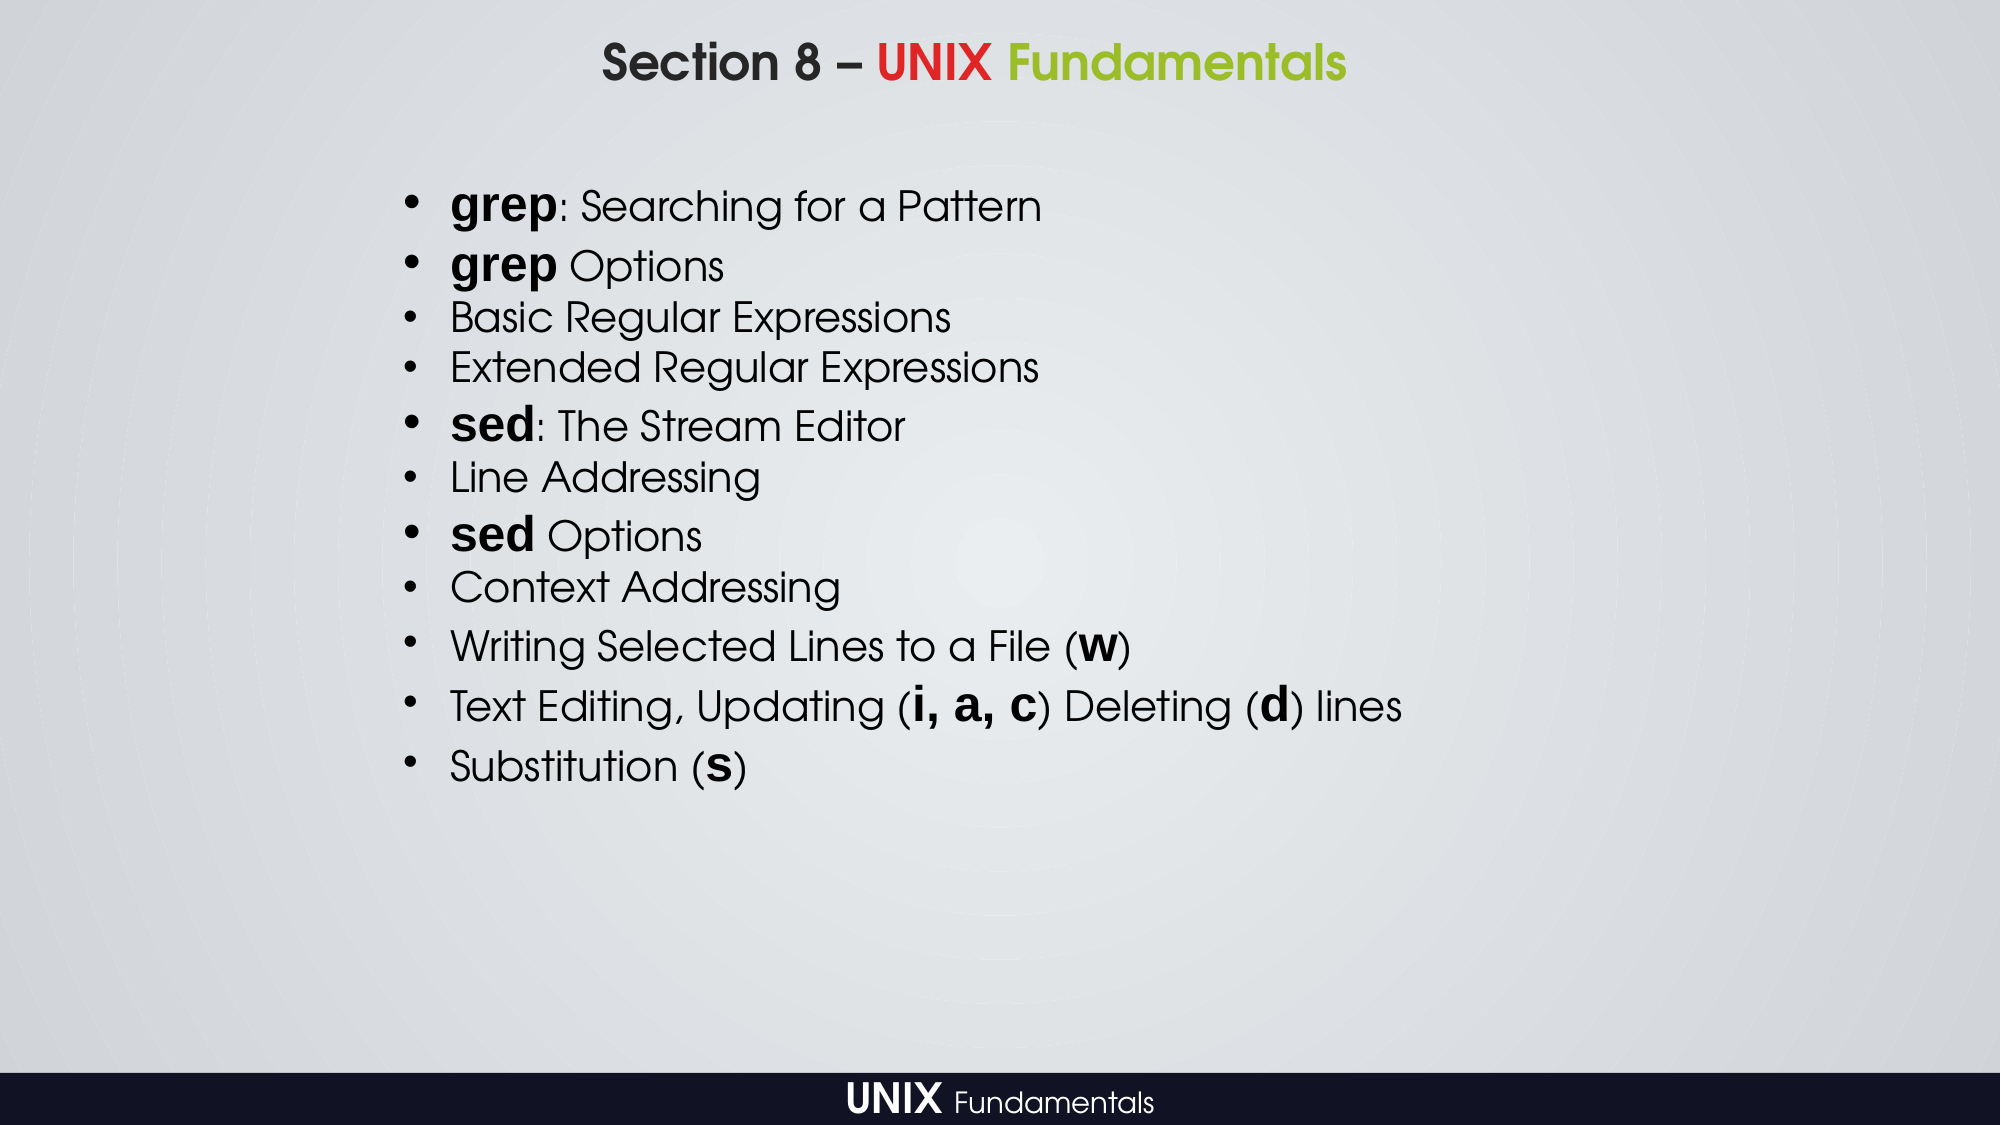

Section 8 – UNIX Fundamentals
grep: Searching for a Pattern
grep Options
Basic Regular Expressions
Extended Regular Expressions
sed: The Stream Editor
Line Addressing
sed Options
Context Addressing
Writing Selected Lines to a File (w)
Text Editing, Updating (i, a, c) Deleting (d) lines
Substitution (s)